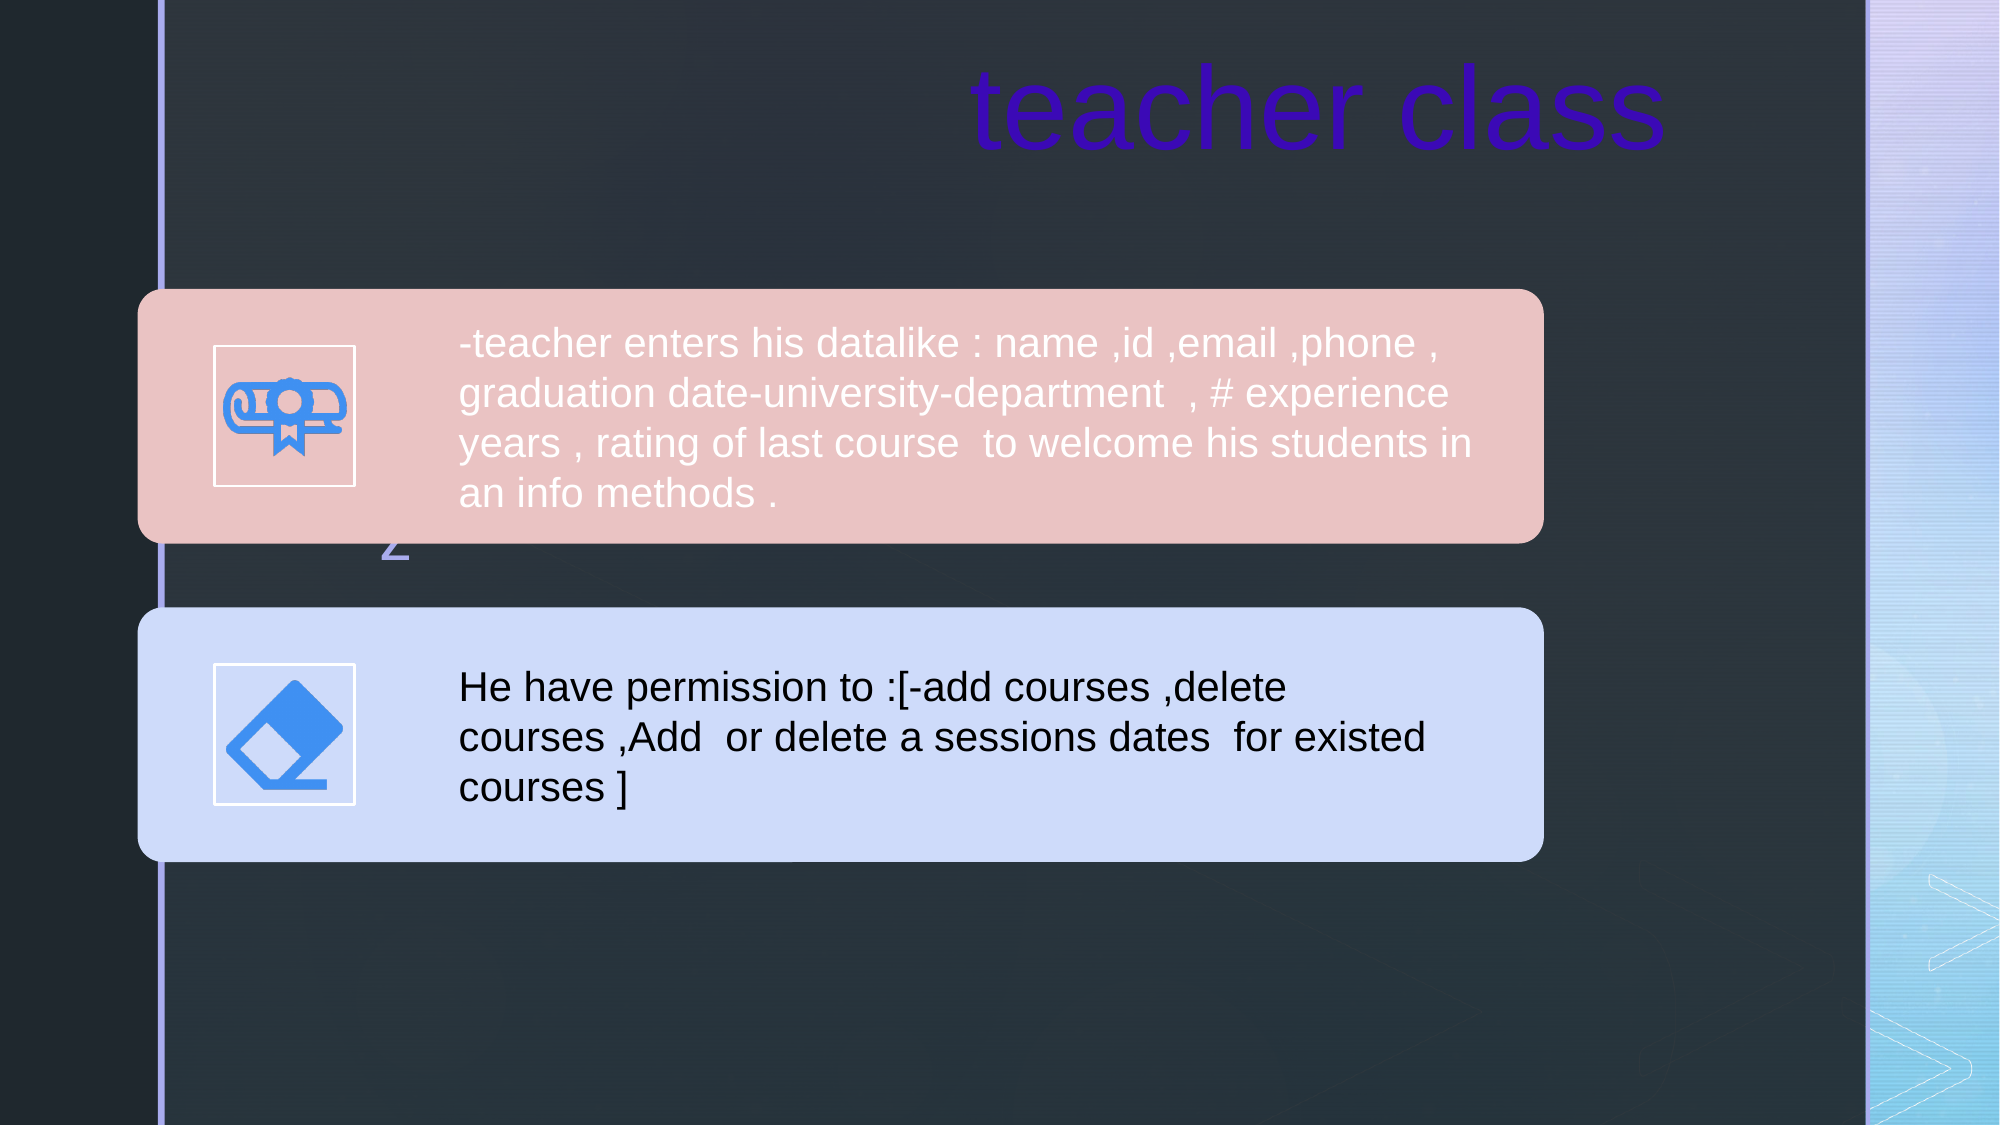

# teacher class
-teacher enters his datalike : name ,id ,email ,phone , graduation date-university-department  , # experience years , rating of last course  to welcome his students in an info methods .
He have permission to :[-add courses ,delete courses ,Add  or delete a sessions dates  for existed  courses ]